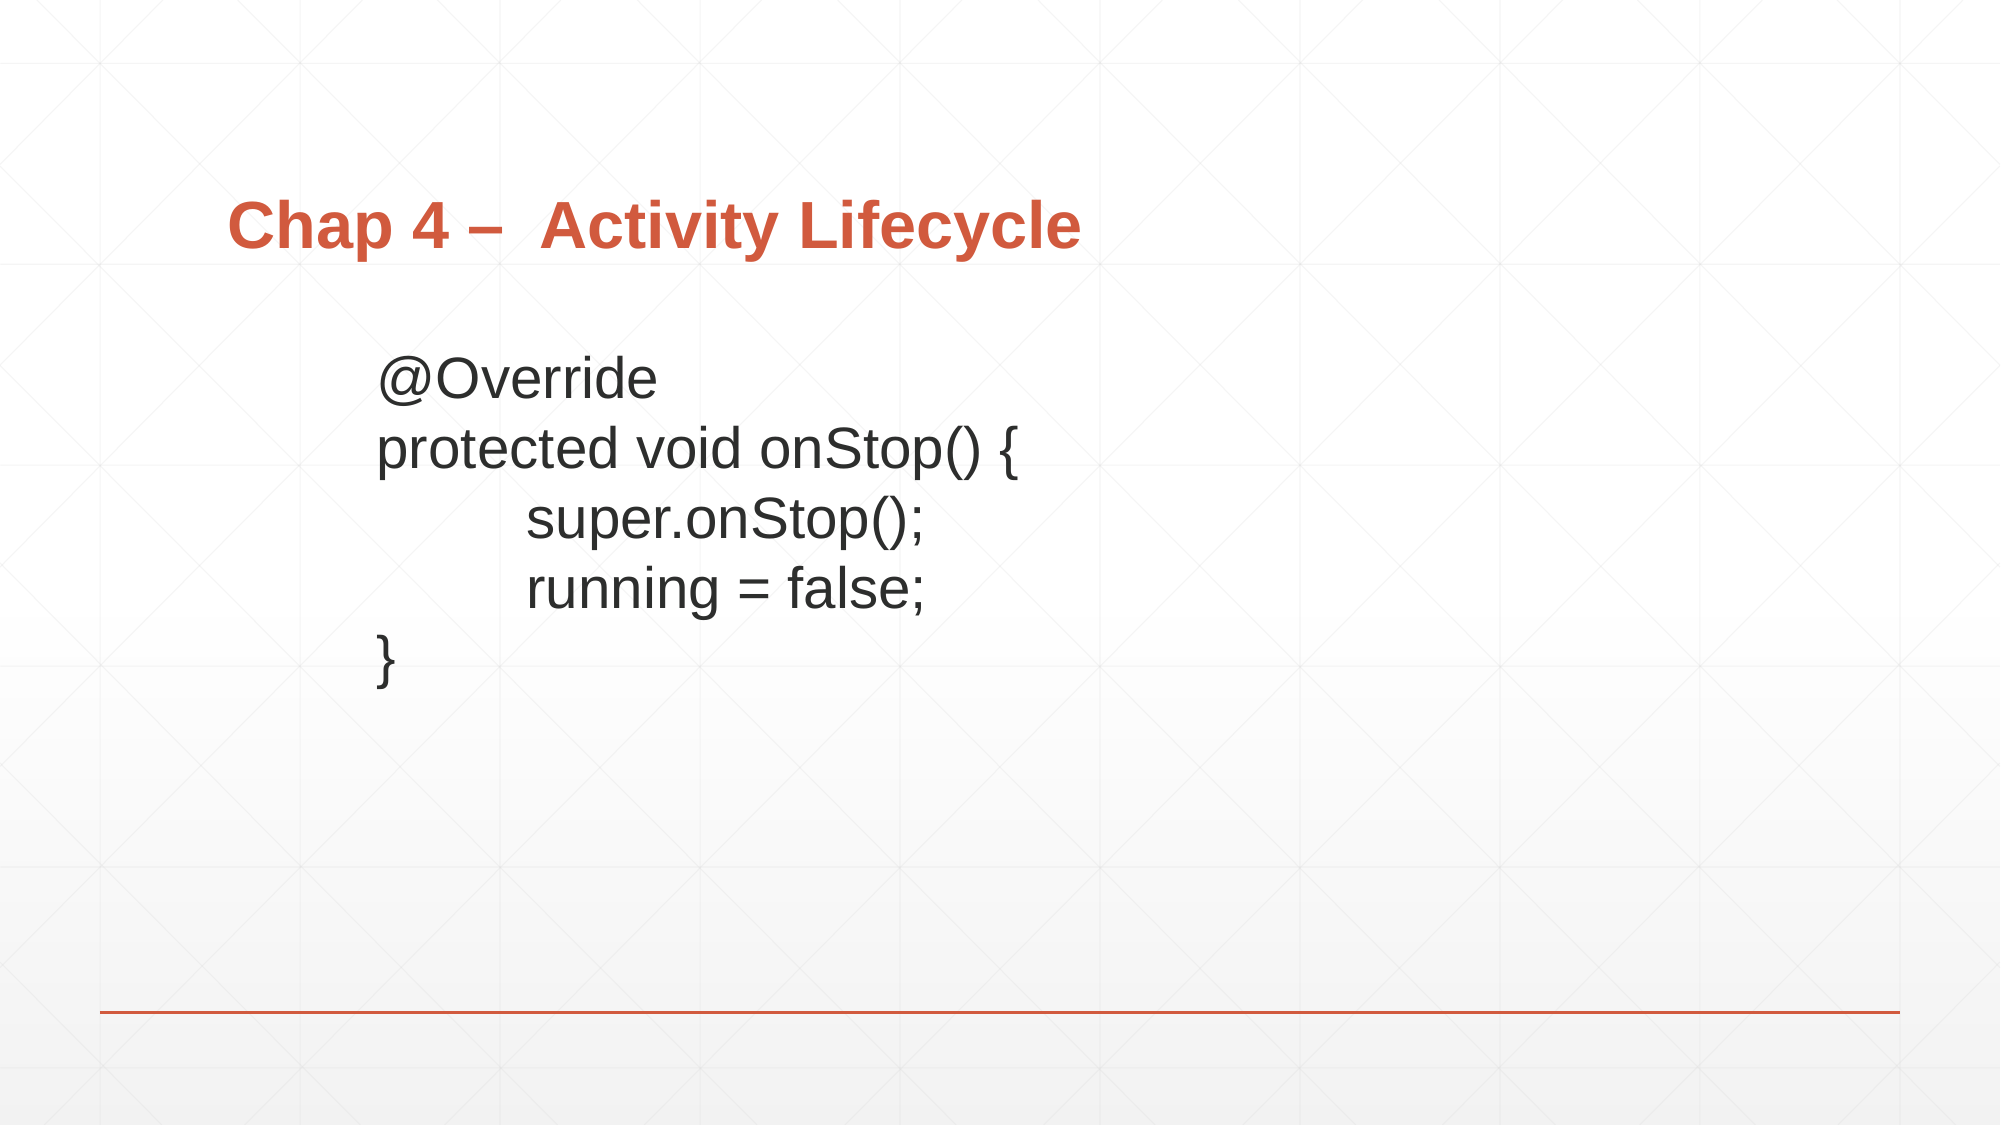

# Chap 4 –  Activity Lifecycle
@Override
protected void onStop() {
	super.onStop();
	running = false;
}